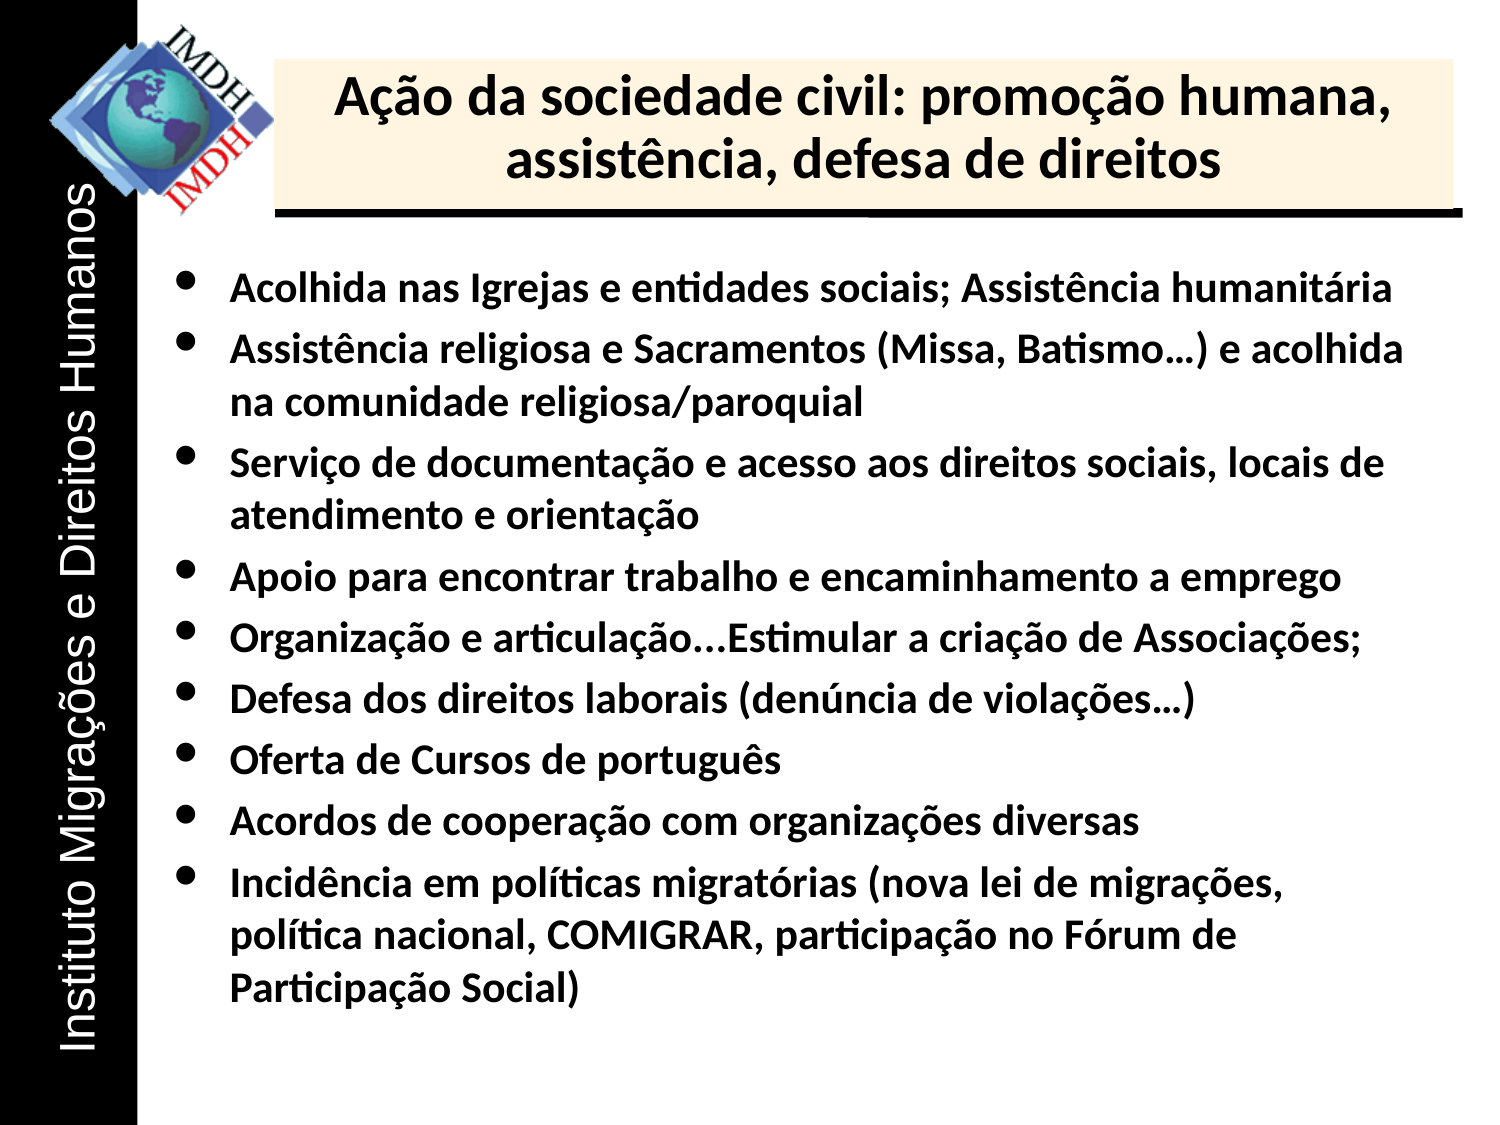

# Ação da sociedade civil: promoção humana, assistência, defesa de direitos
Acolhida nas Igrejas e entidades sociais; Assistência humanitária
Assistência religiosa e Sacramentos (Missa, Batismo…) e acolhida na comunidade religiosa/paroquial
Serviço de documentação e acesso aos direitos sociais, locais de atendimento e orientação
Apoio para encontrar trabalho e encaminhamento a emprego
Organização e articulação...Estimular a criação de Associações;
Defesa dos direitos laborais (denúncia de violações…)
Oferta de Cursos de português
Acordos de cooperação com organizações diversas
Incidência em políticas migratórias (nova lei de migrações, política nacional, COMIGRAR, participação no Fórum de Participação Social)